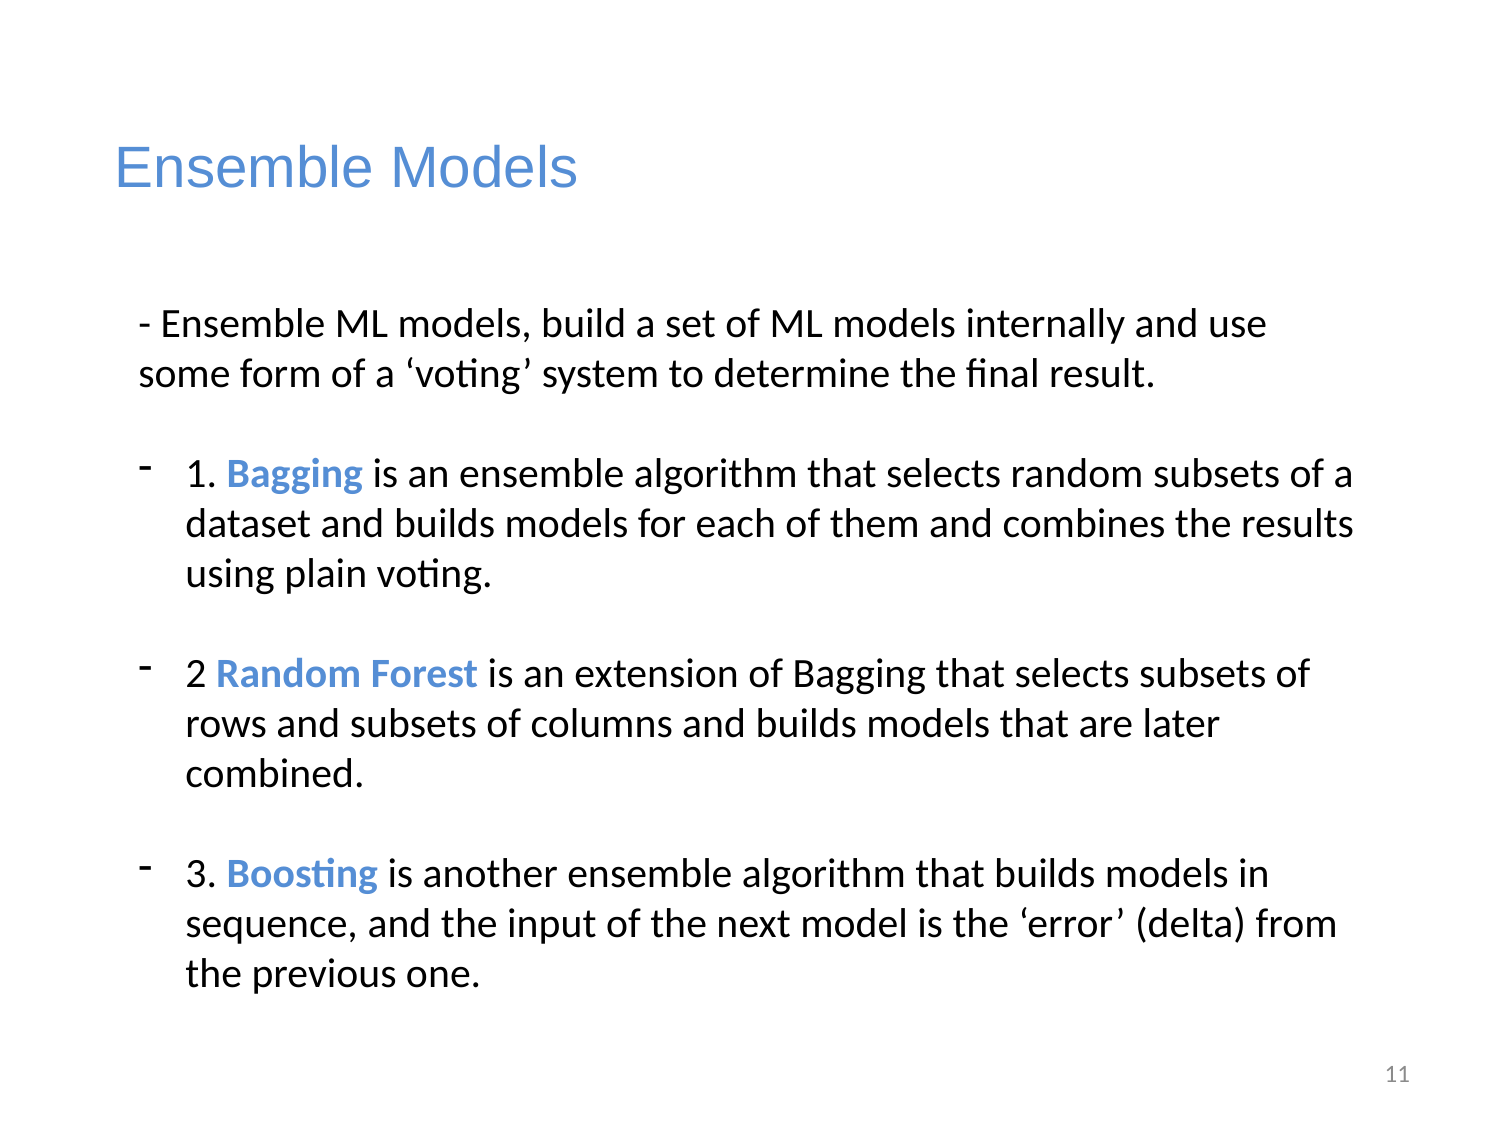

Ensemble Models
- Ensemble ML models, build a set of ML models internally and use some form of a ‘voting’ system to determine the final result.

1. Bagging is an ensemble algorithm that selects random subsets of a dataset and builds models for each of them and combines the results using plain voting.

2 Random Forest is an extension of Bagging that selects subsets of rows and subsets of columns and builds models that are later combined.

3. Boosting is another ensemble algorithm that builds models in sequence, and the input of the next model is the ‘error’ (delta) from the previous one.
11